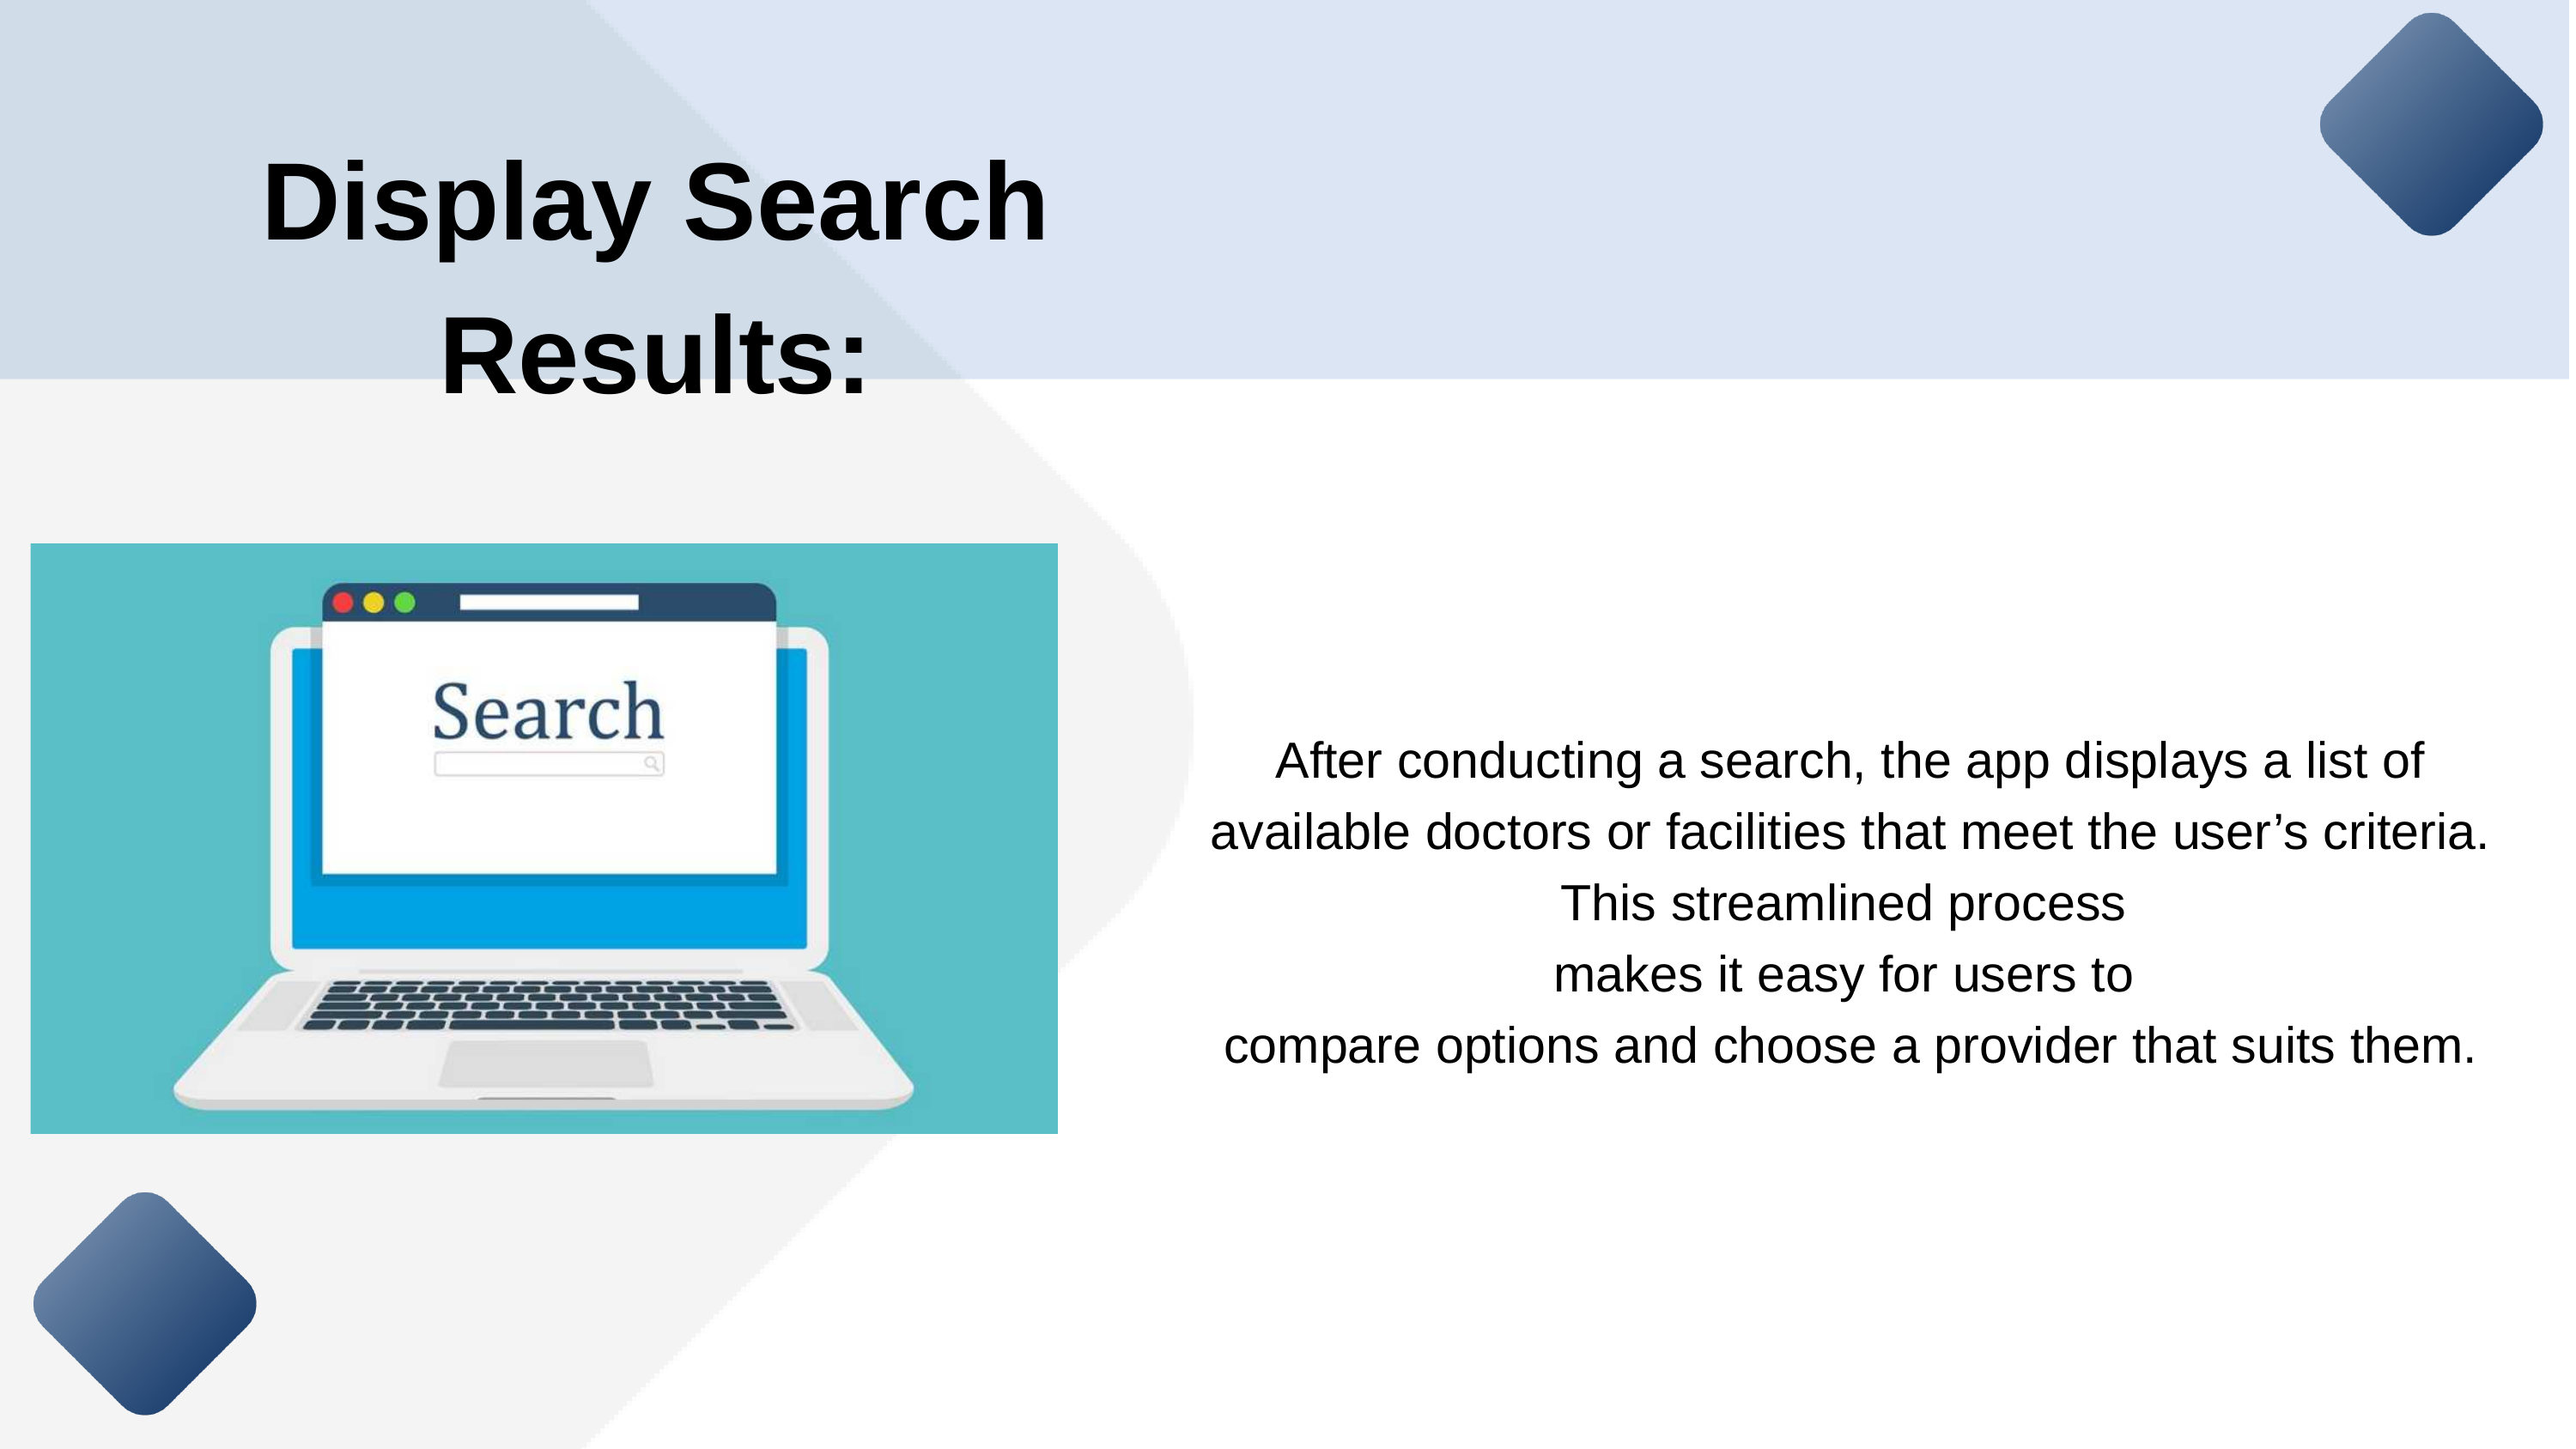

Display Search Results:

After conducting a search, the app displays a list of
 available doctors or facilities that meet the user’s criteria.
This streamlined process
makes it easy for users to
compare options and choose a provider that suits them.